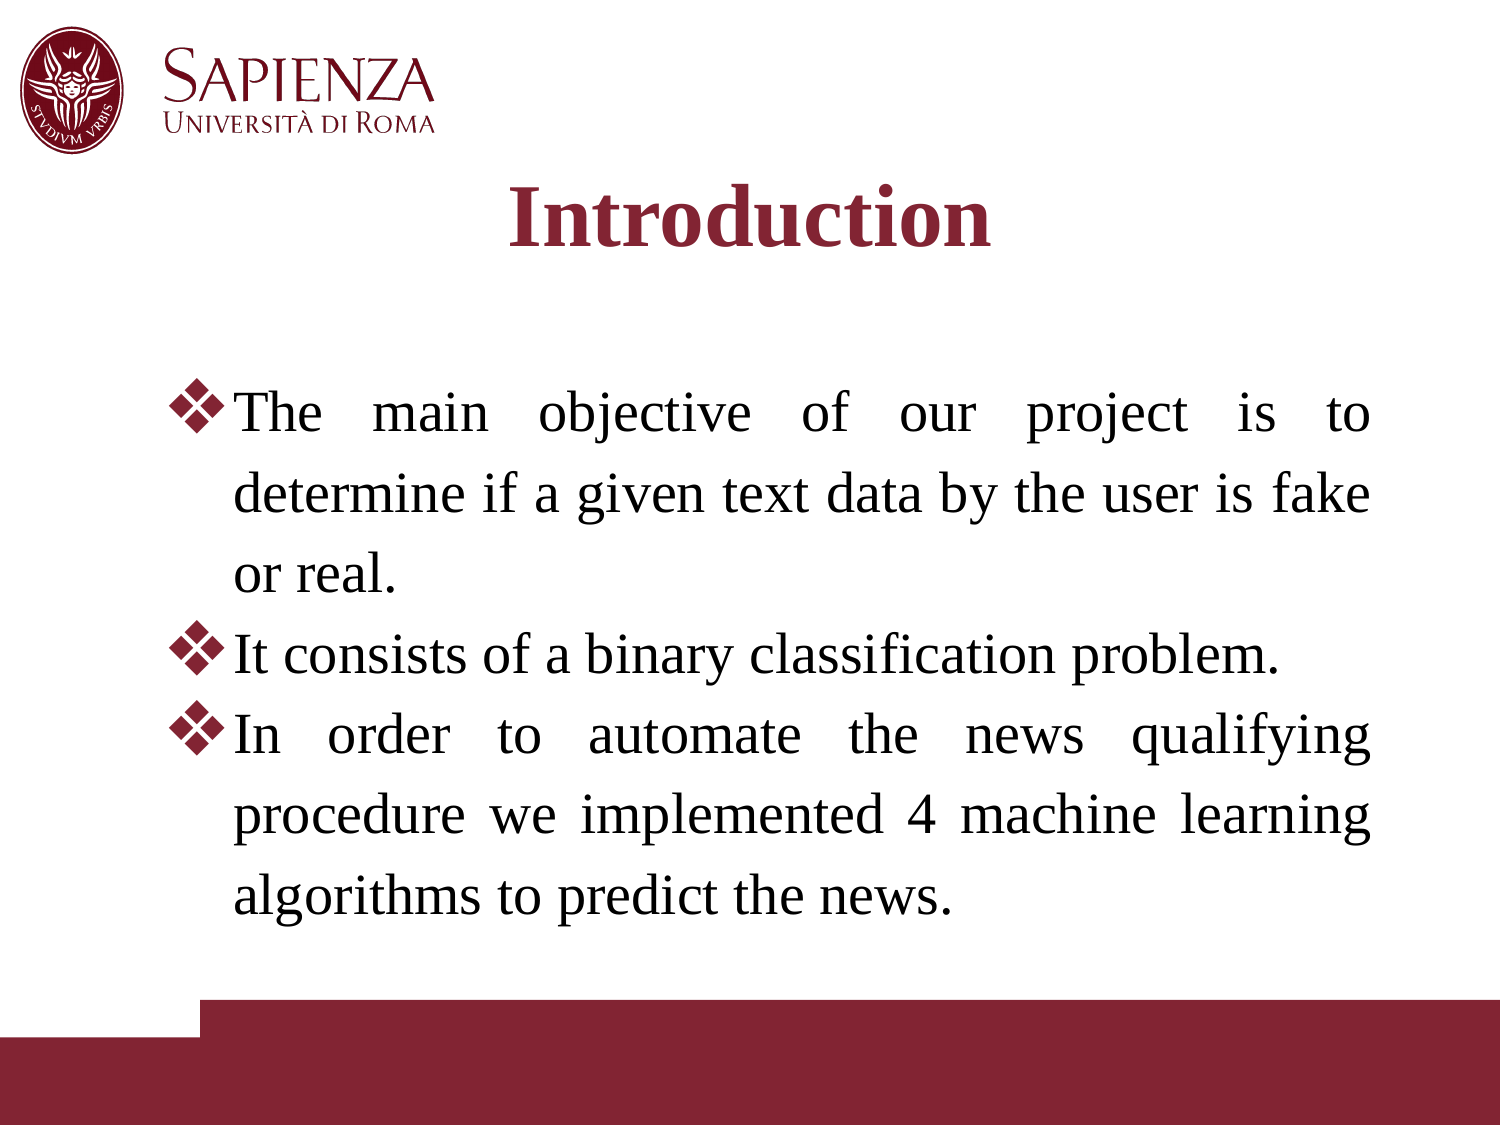

# Introduction
The main objective of our project is to determine if a given text data by the user is fake or real.
It consists of a binary classification problem.
In order to automate the news qualifying procedure we implemented 4 machine learning algorithms to predict the news.